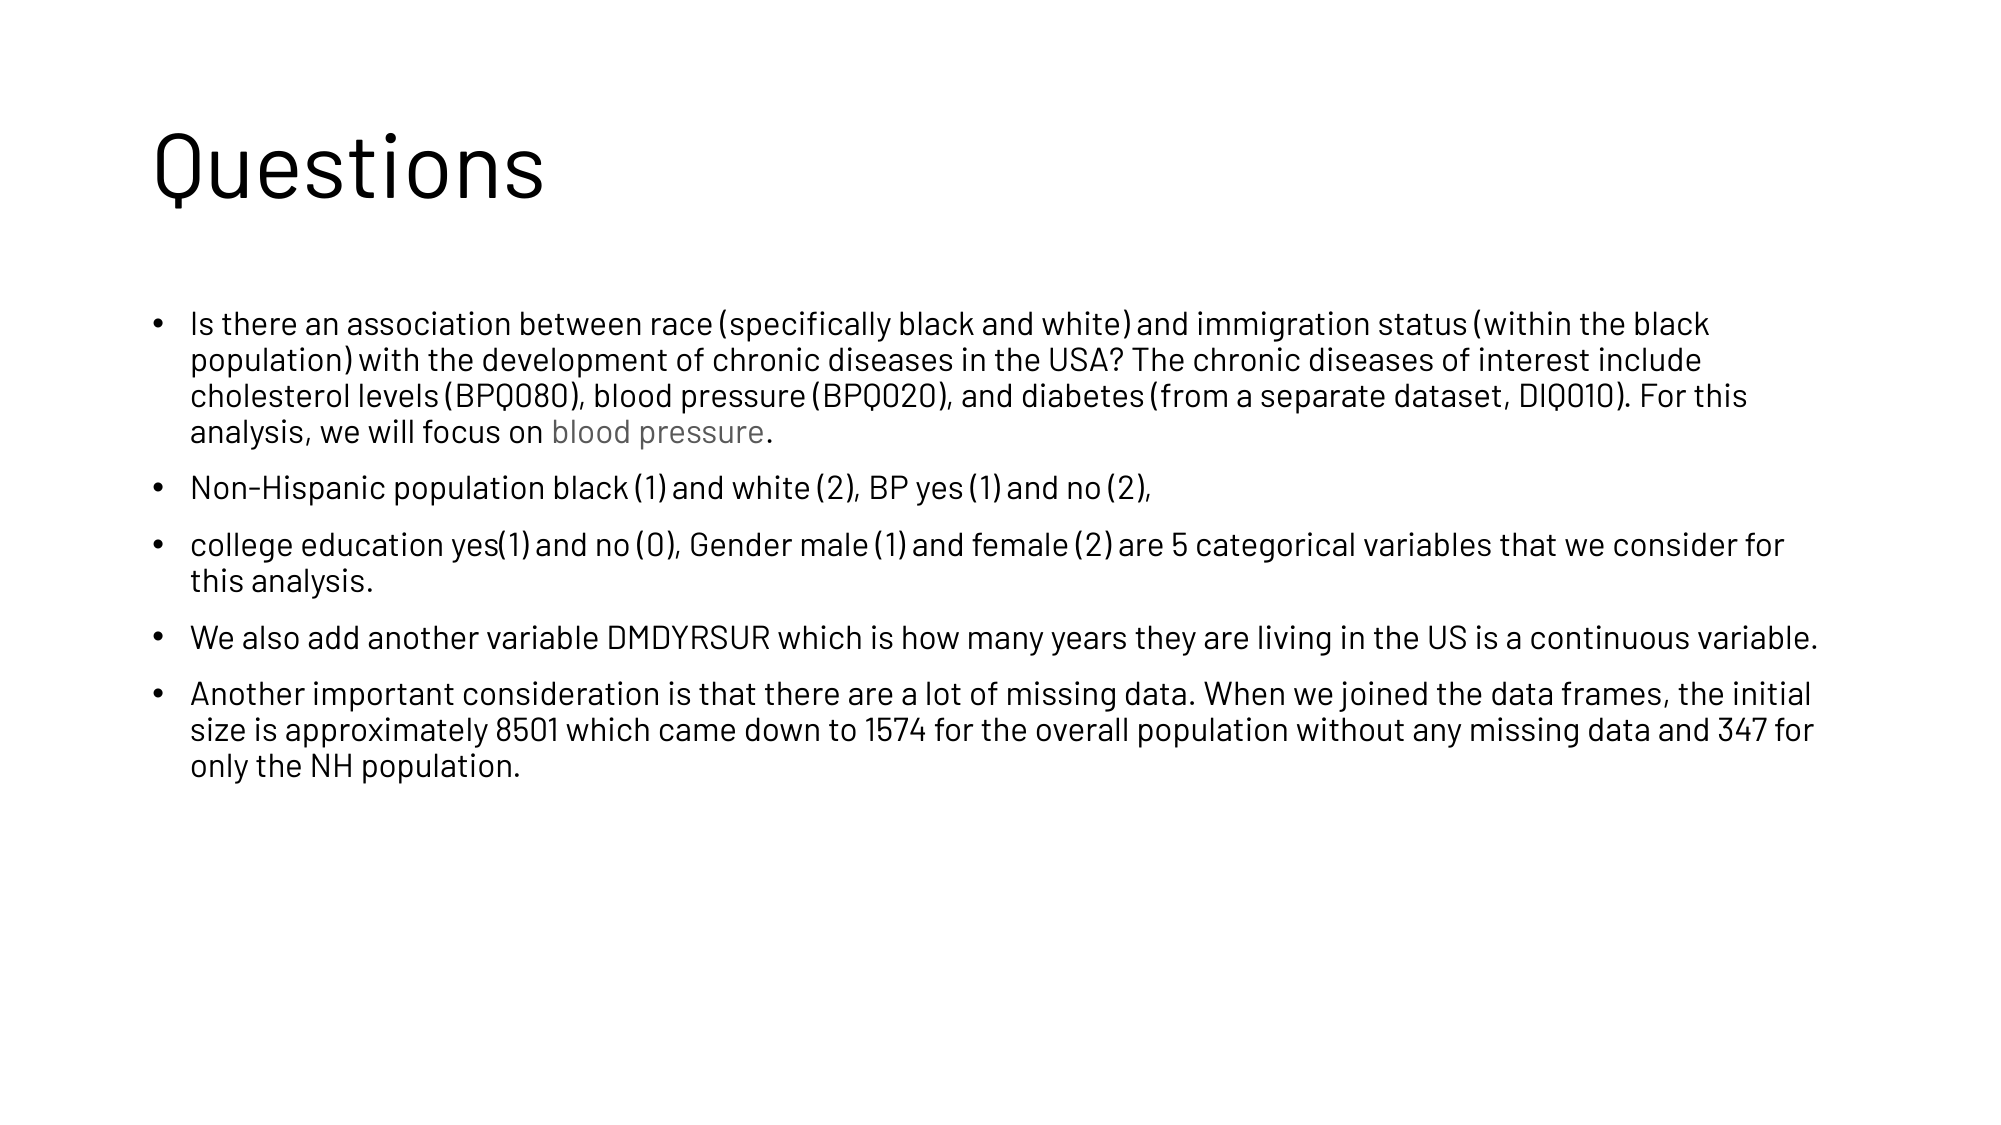

# Questions
Is there an association between race (specifically black and white) and immigration status (within the black population) with the development of chronic diseases in the USA? The chronic diseases of interest include cholesterol levels (BPQ080), blood pressure (BPQ020), and diabetes (from a separate dataset, DIQ010). For this analysis, we will focus on blood pressure.
Non-Hispanic population black (1) and white (2), BP yes (1) and no (2),
college education yes(1) and no (0), Gender male (1) and female (2) are 5 categorical variables that we consider for this analysis.
We also add another variable DMDYRSUR which is how many years they are living in the US is a continuous variable.
Another important consideration is that there are a lot of missing data. When we joined the data frames, the initial size is approximately 8501 which came down to 1574 for the overall population without any missing data and 347 for only the NH population.